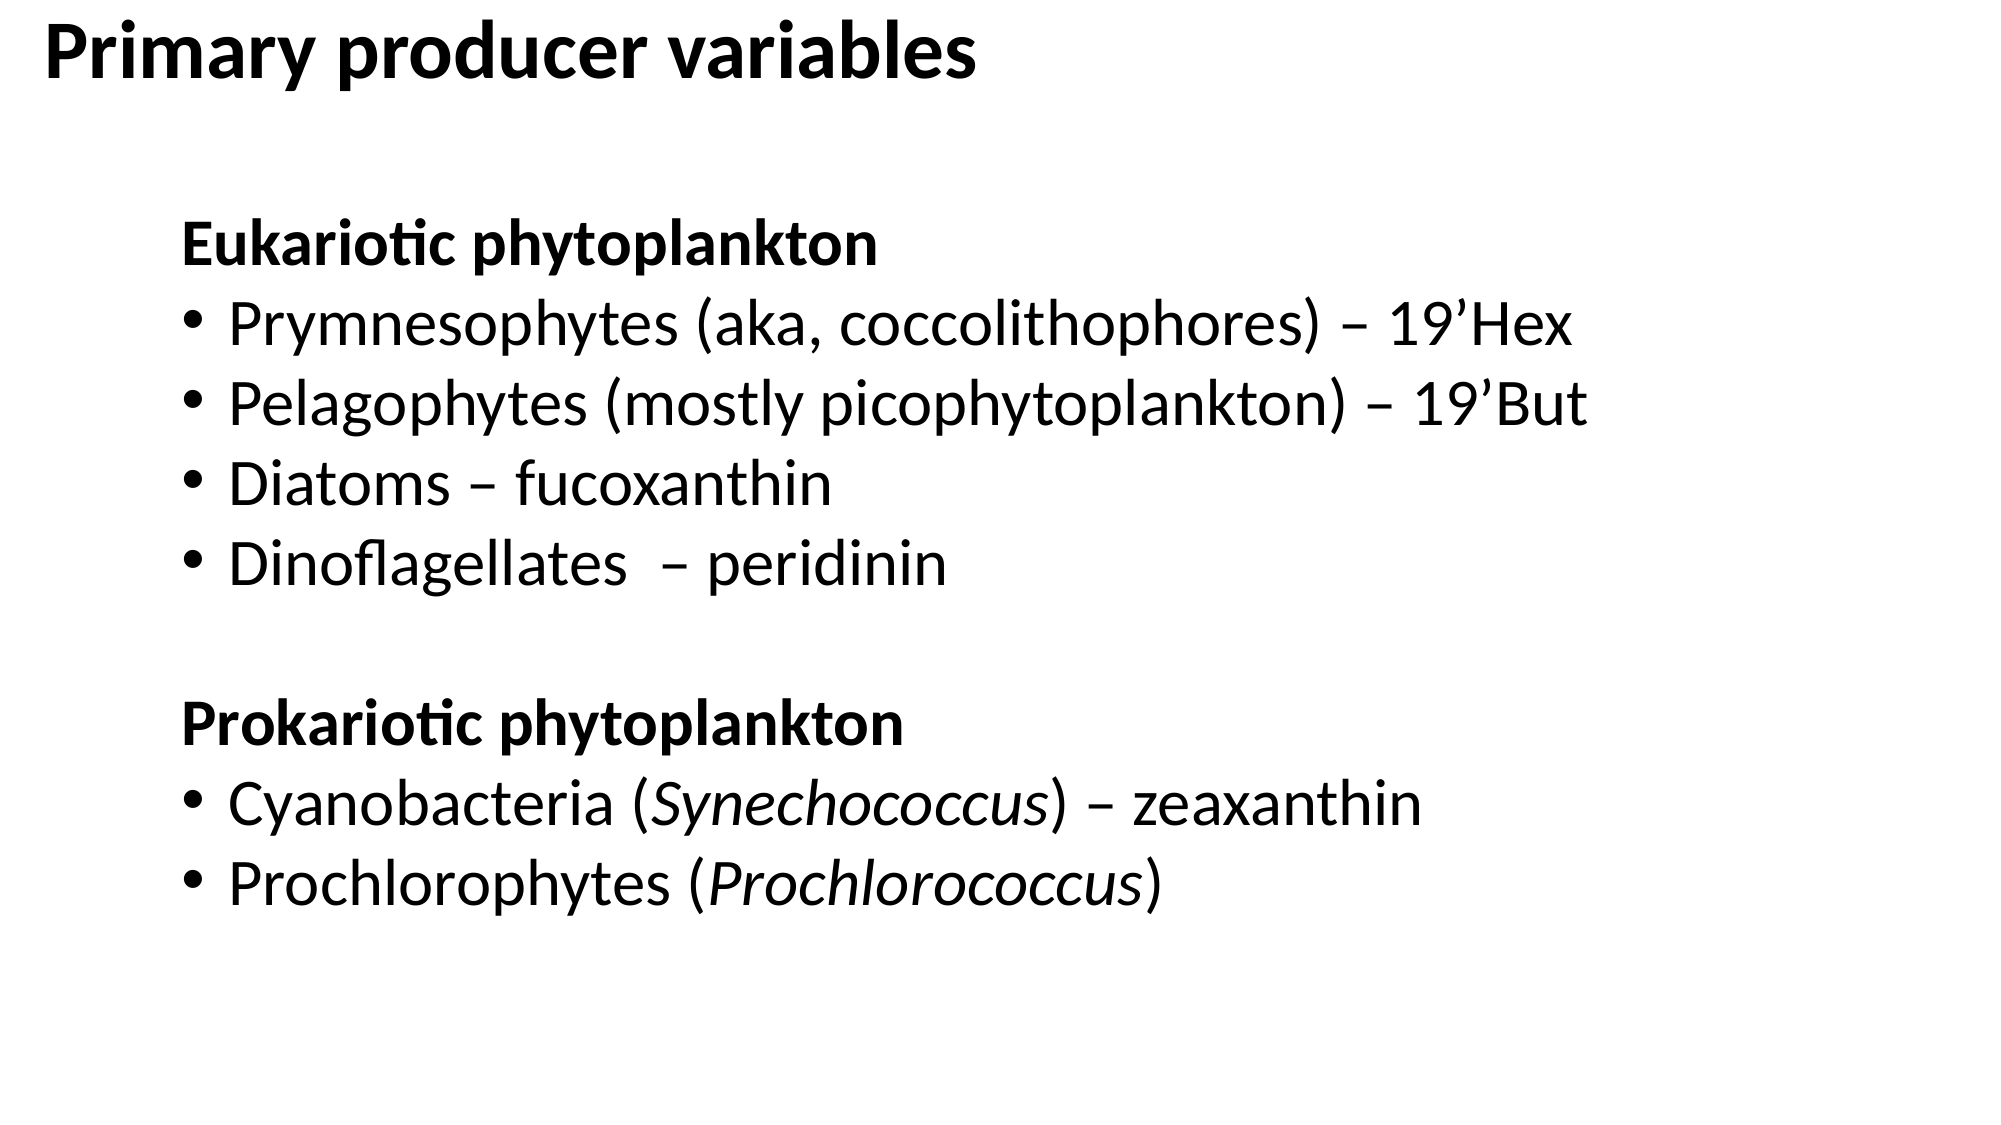

Primary producer variables
Eukariotic phytoplankton
Prymnesophytes (aka, coccolithophores) – 19’Hex
Pelagophytes (mostly picophytoplankton) – 19’But
Diatoms – fucoxanthin
Dinoflagellates  – peridinin

Prokariotic phytoplankton
Cyanobacteria (Synechococcus) – zeaxanthin
Prochlorophytes (Prochlorococcus)